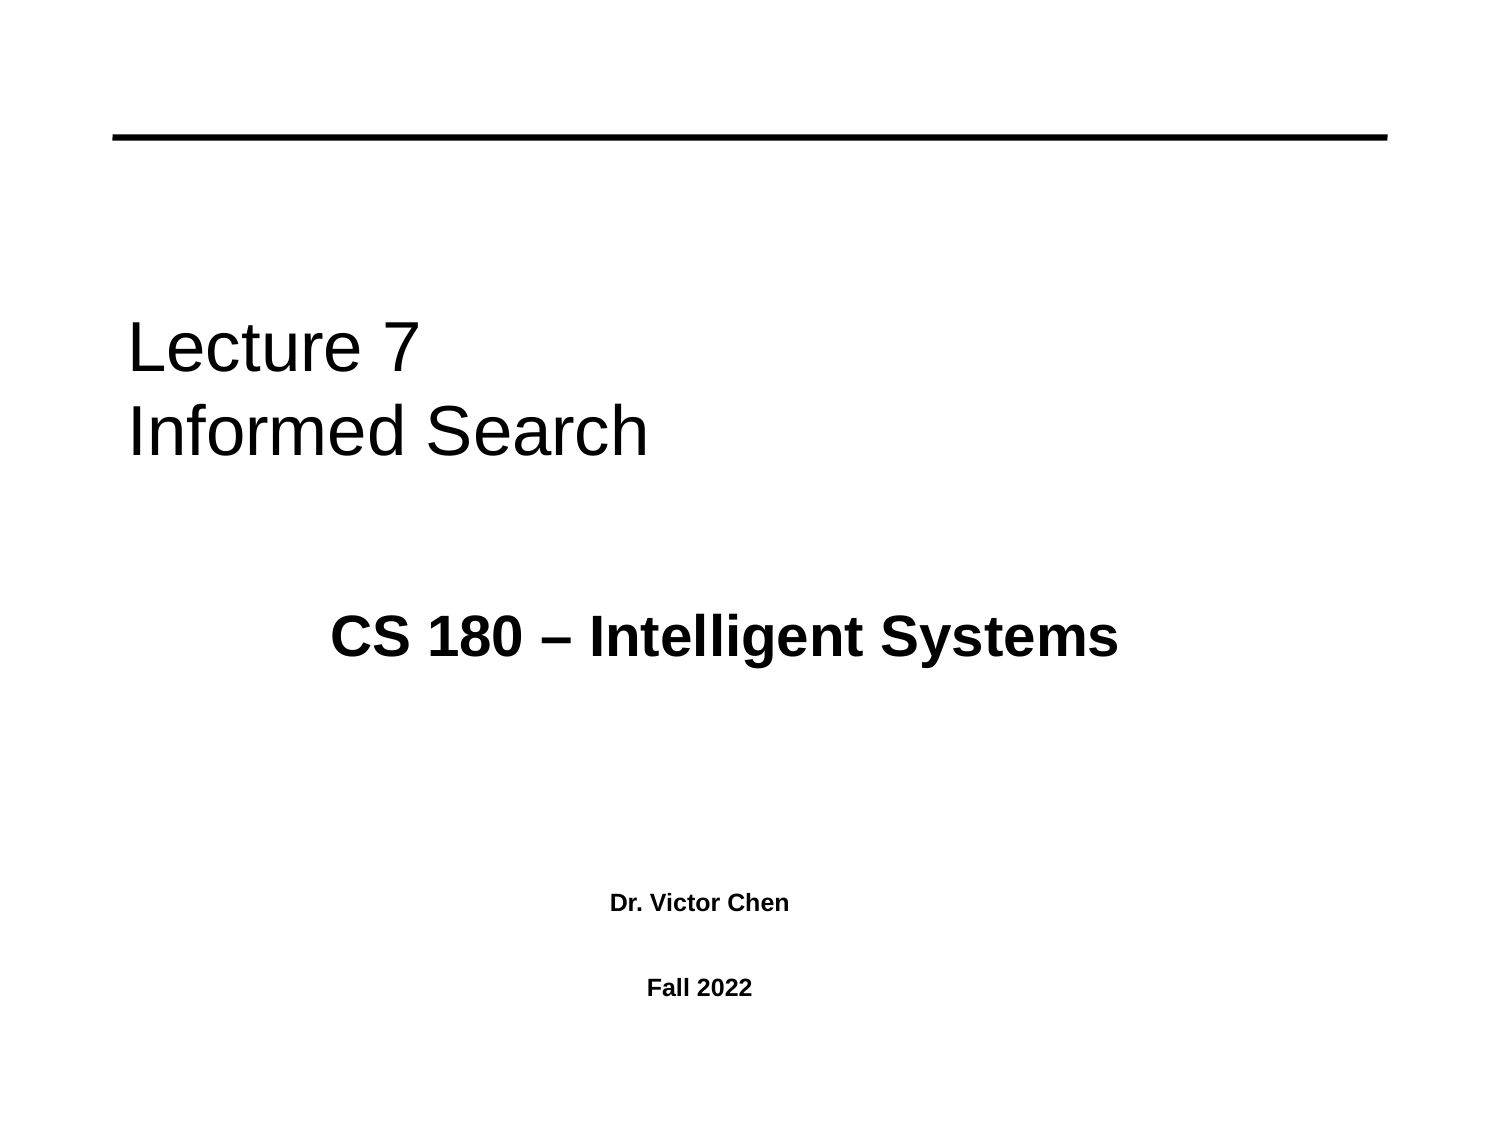

# Lecture 7 Informed Search
CS 180 – Intelligent Systems

Dr. Victor Chen

Fall 2022